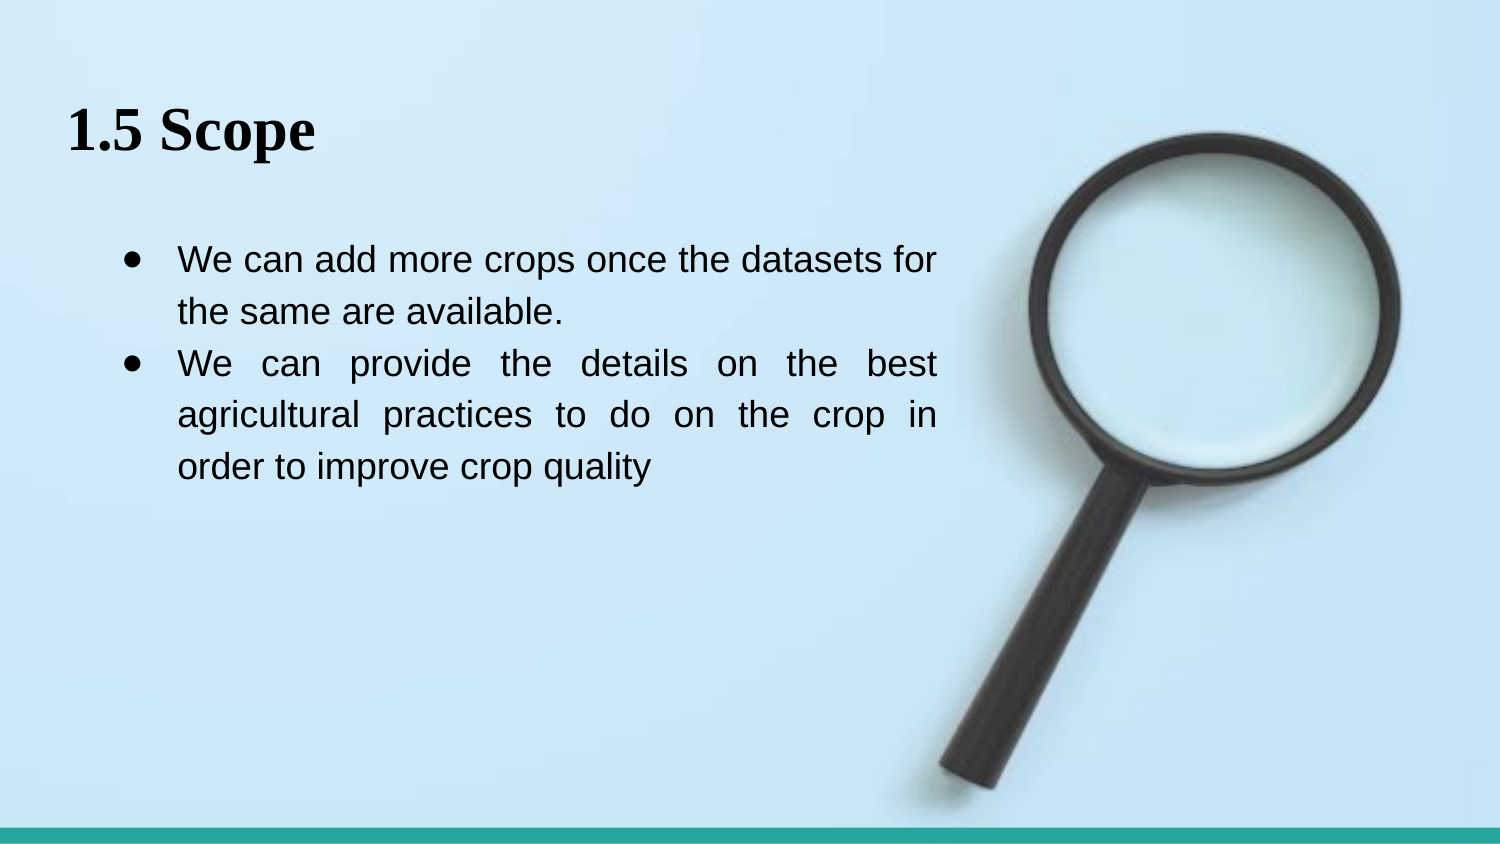

# 1.5 Scope
We can add more crops once the datasets for the same are available.
We can provide the details on the best agricultural practices to do on the crop in order to improve crop quality